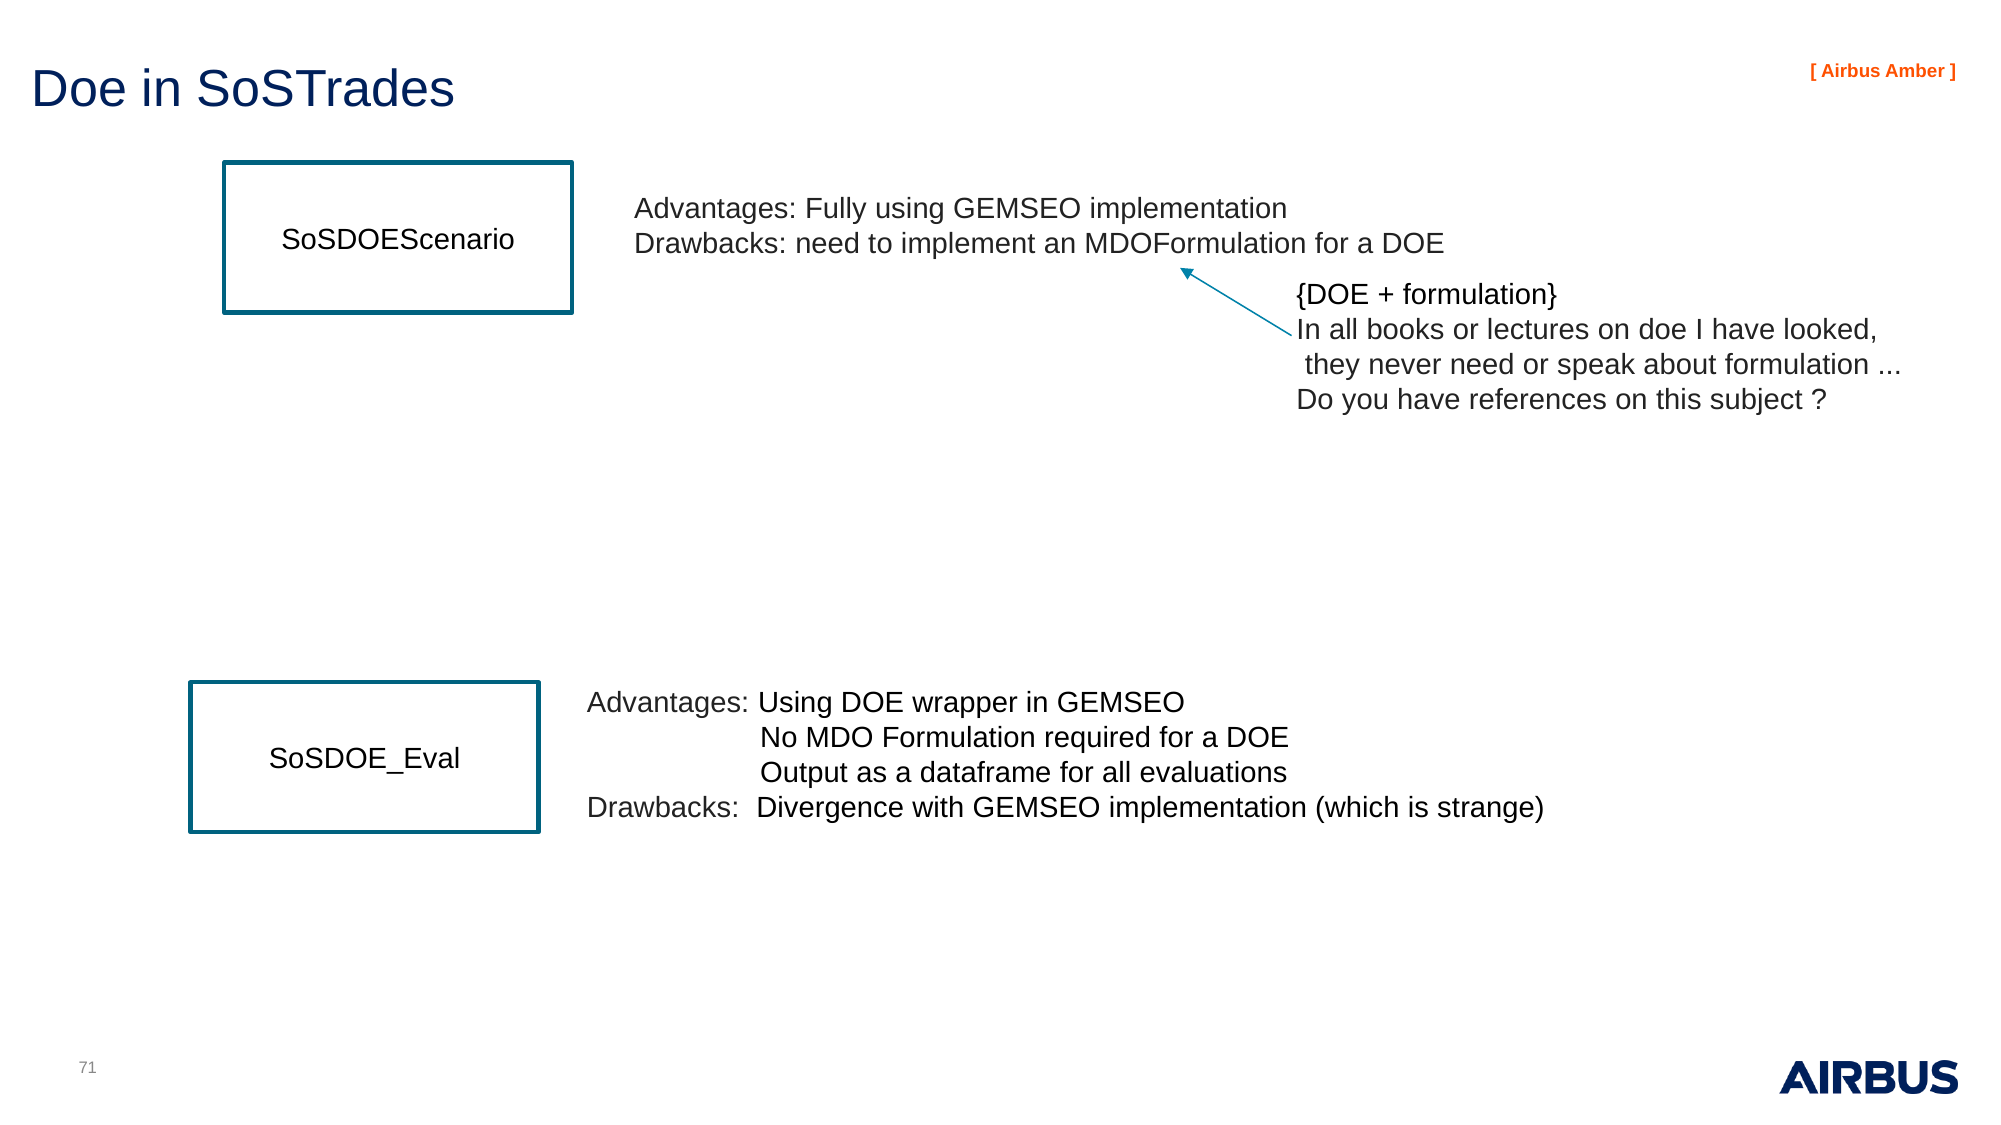

# Doe in SoSTrades
SoSDOEScenario
Advantages: Fully using GEMSEO implementation
Drawbacks: need to implement an MDOFormulation for a DOE
{DOE + formulation}
In all books or lectures on doe I have looked,
 they never need or speak about formulation ...
Do you have references on this subject ?
Advantages: Using DOE wrapper in GEMSEO
                     No MDO Formulation required for a DOE
                     Output as a dataframe for all evaluations
Drawbacks:  Divergence with GEMSEO implementation (which is strange)
SoSDOE_Eval